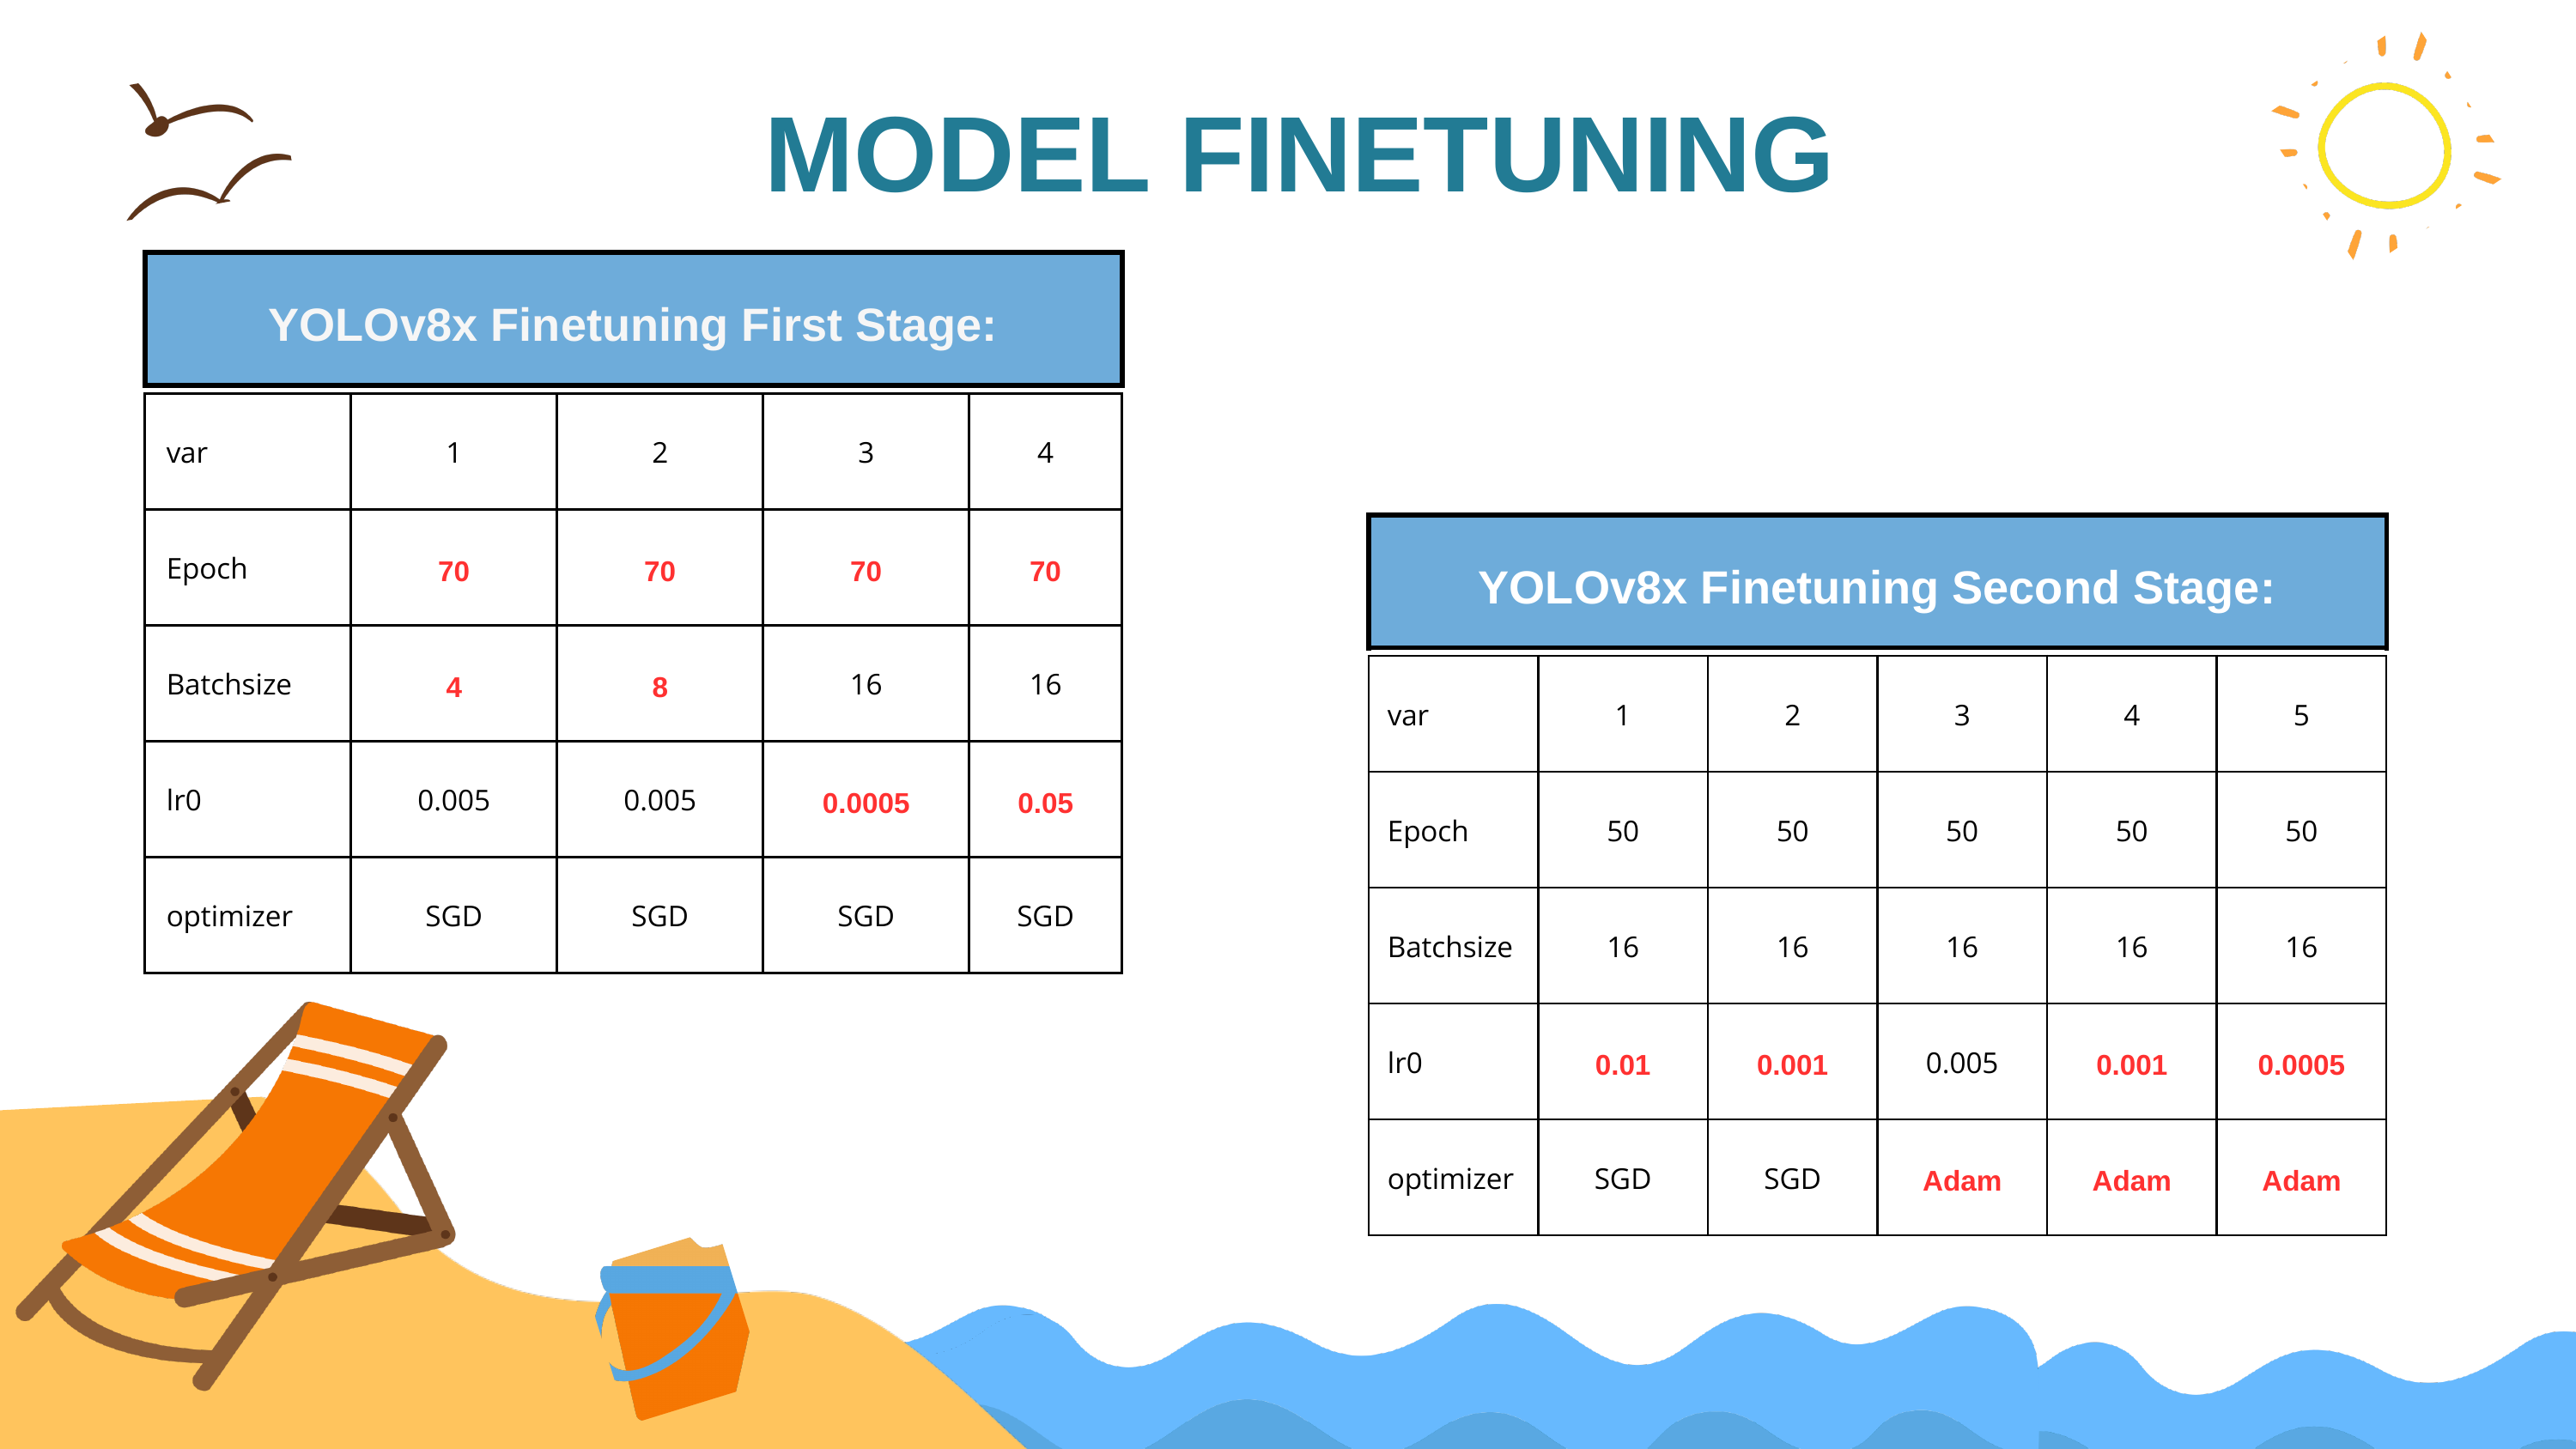

MODEL FINETUNING

| YOLOv8x Finetuning First Stage: | YOLOv8x Finetuning First Stage: |
| --- | --- |
| var | 1 | 2 | 3 | 4 |
| --- | --- | --- | --- | --- |
| Epoch | 70 | 70 | 70 | 70 |
| Batchsize | 4 | 8 | 16 | 16 |
| lr0 | 0.005 | 0.005 | 0.0005 | 0.05 |
| optimizer | SGD | SGD | SGD | SGD |
| YOLOv8x Finetuning Second Stage: | YOLOv8x Finetuning Second Stage: |
| --- | --- |
| var | 1 | 2 | 3 | 4 | 5 |
| --- | --- | --- | --- | --- | --- |
| Epoch | 50 | 50 | 50 | 50 | 50 |
| Batchsize | 16 | 16 | 16 | 16 | 16 |
| lr0 | 0.01 | 0.001 | 0.005 | 0.001 | 0.0005 |
| optimizer | SGD | SGD | Adam | Adam | Adam |